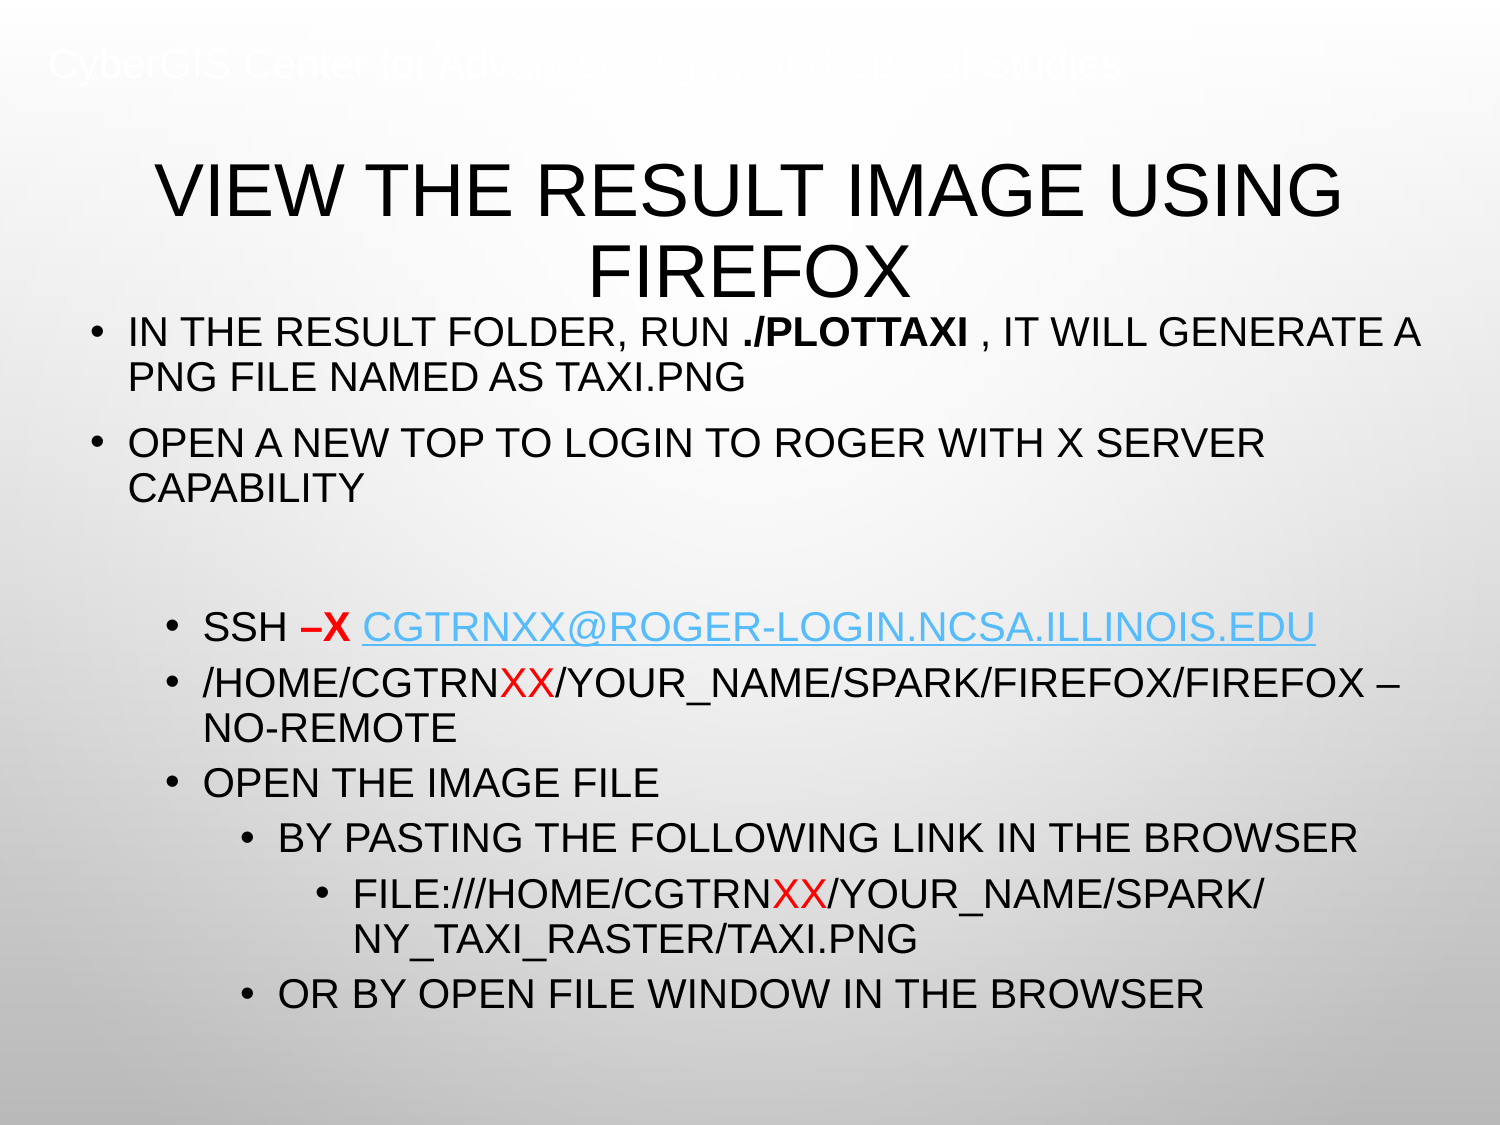

# View the result image using Firefox
In the result folder, run ./plotTaxi , it will generate a png file named as taxi.png
Open a new top to login to ROGER with X server capability

ssh –X cgtrnxx@roger-login.ncsa.illinois.edu
/home/cgtrnxx/your_name/spark/firefox/firefox –no-remote
open the image file
by pasting the following link in the browser
file:///home/cgtrnxx/your_name/spark/NY_Taxi_Raster/taxi.png
or by open file window in the browser